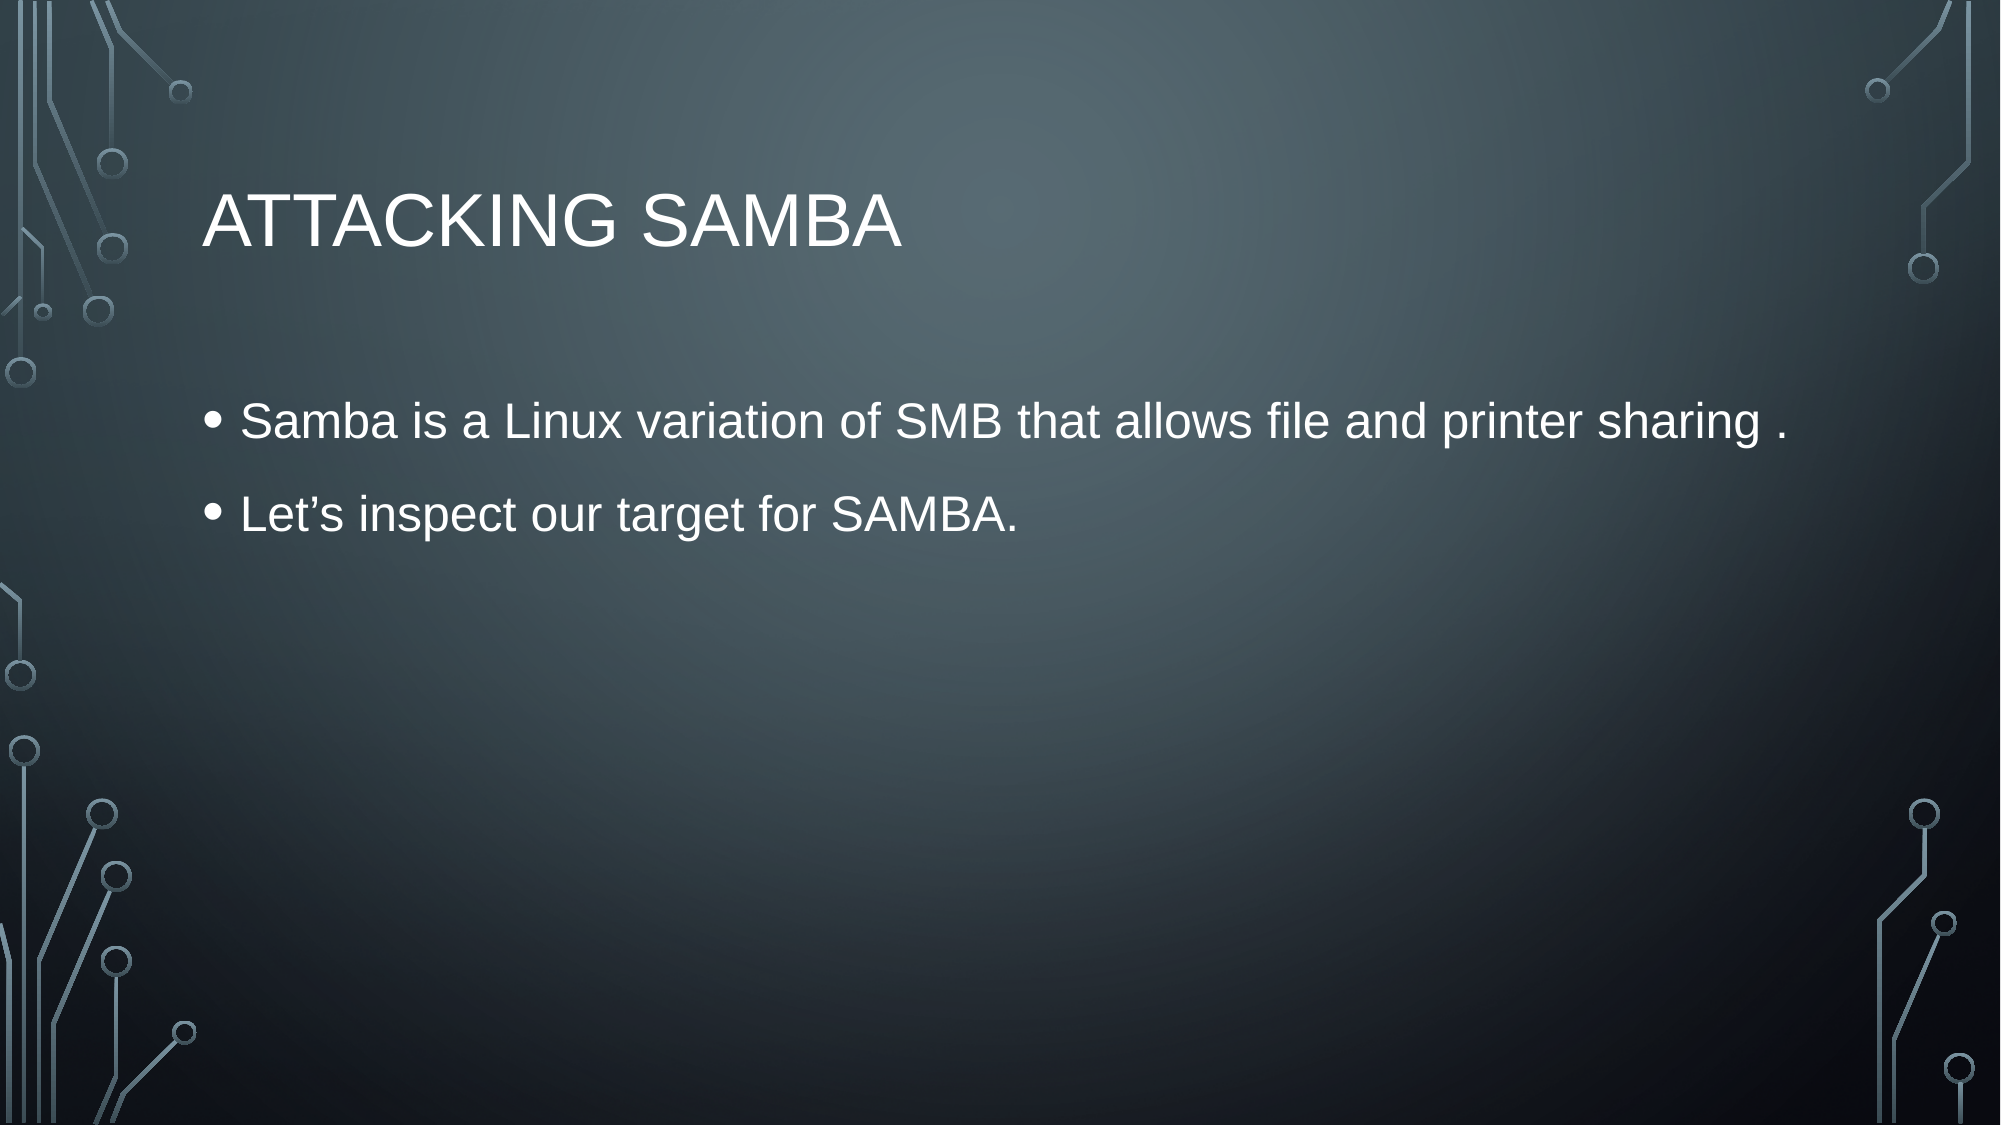

# ATTACKING SAMBa
Samba is a Linux variation of SMB that allows file and printer sharing .
Let’s inspect our target for SAMBA.